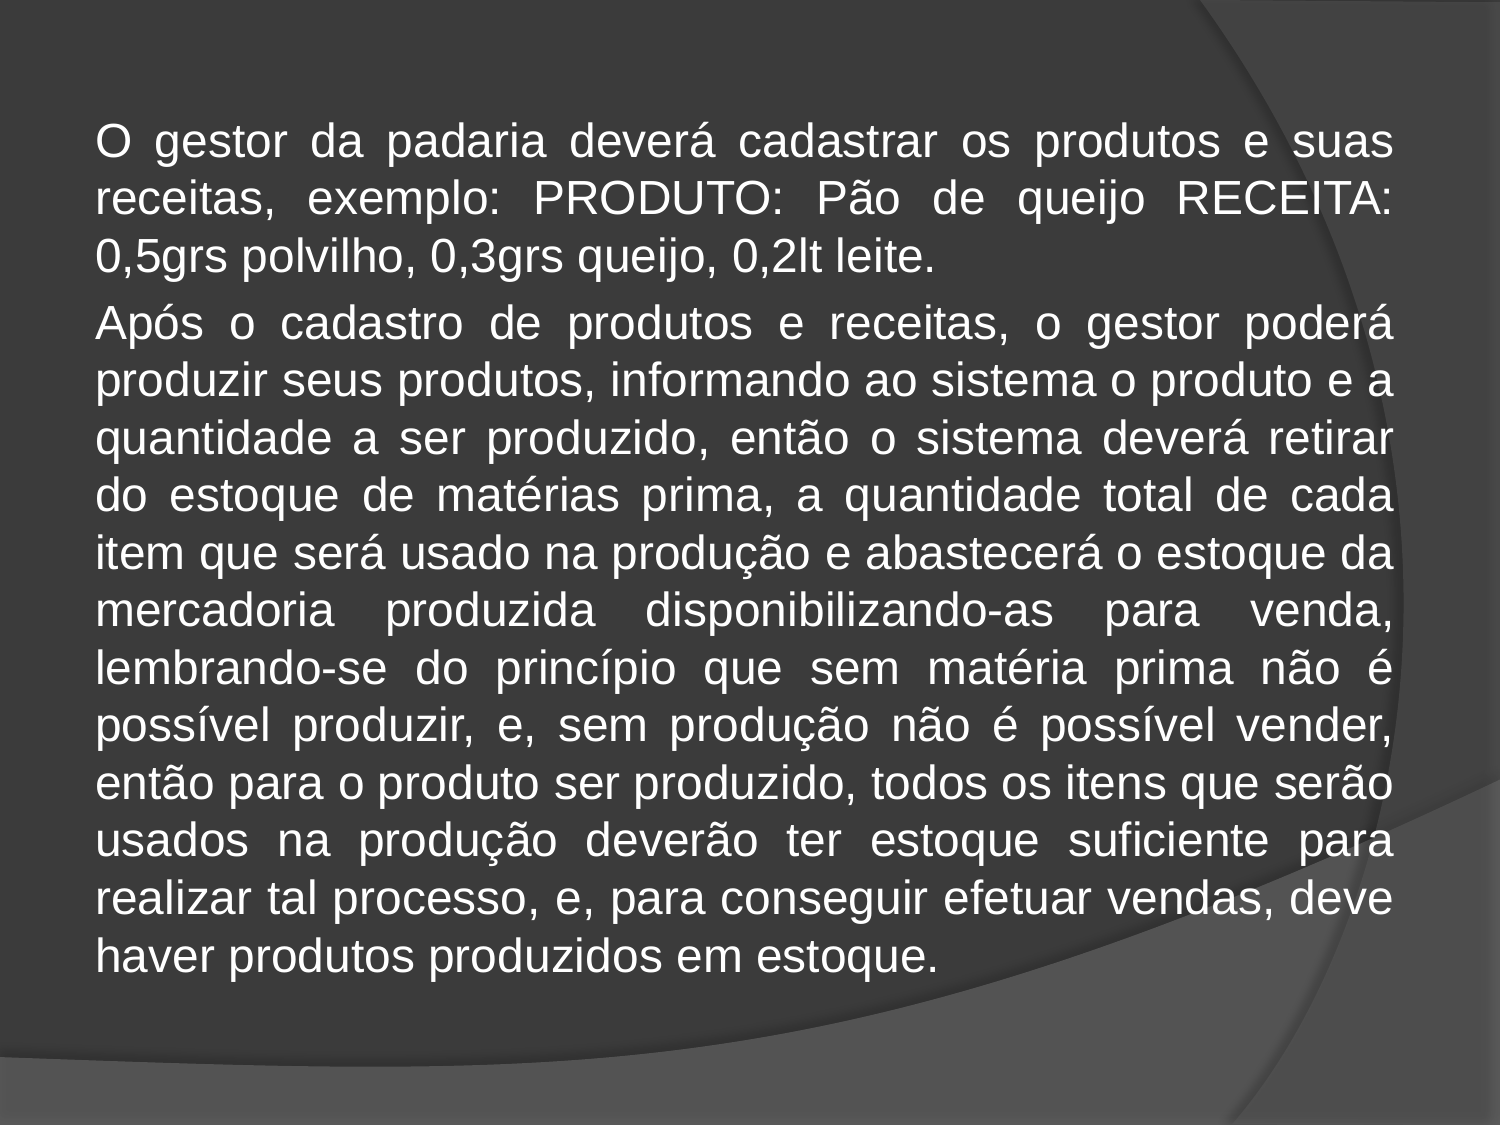

O gestor da padaria deverá cadastrar os produtos e suas receitas, exemplo: PRODUTO: Pão de queijo RECEITA: 0,5grs polvilho, 0,3grs queijo, 0,2lt leite.
	Após o cadastro de produtos e receitas, o gestor poderá produzir seus produtos, informando ao sistema o produto e a quantidade a ser produzido, então o sistema deverá retirar do estoque de matérias prima, a quantidade total de cada item que será usado na produção e abastecerá o estoque da mercadoria produzida disponibilizando-as para venda, lembrando-se do princípio que sem matéria prima não é possível produzir, e, sem produção não é possível vender, então para o produto ser produzido, todos os itens que serão usados na produção deverão ter estoque suficiente para realizar tal processo, e, para conseguir efetuar vendas, deve haver produtos produzidos em estoque.